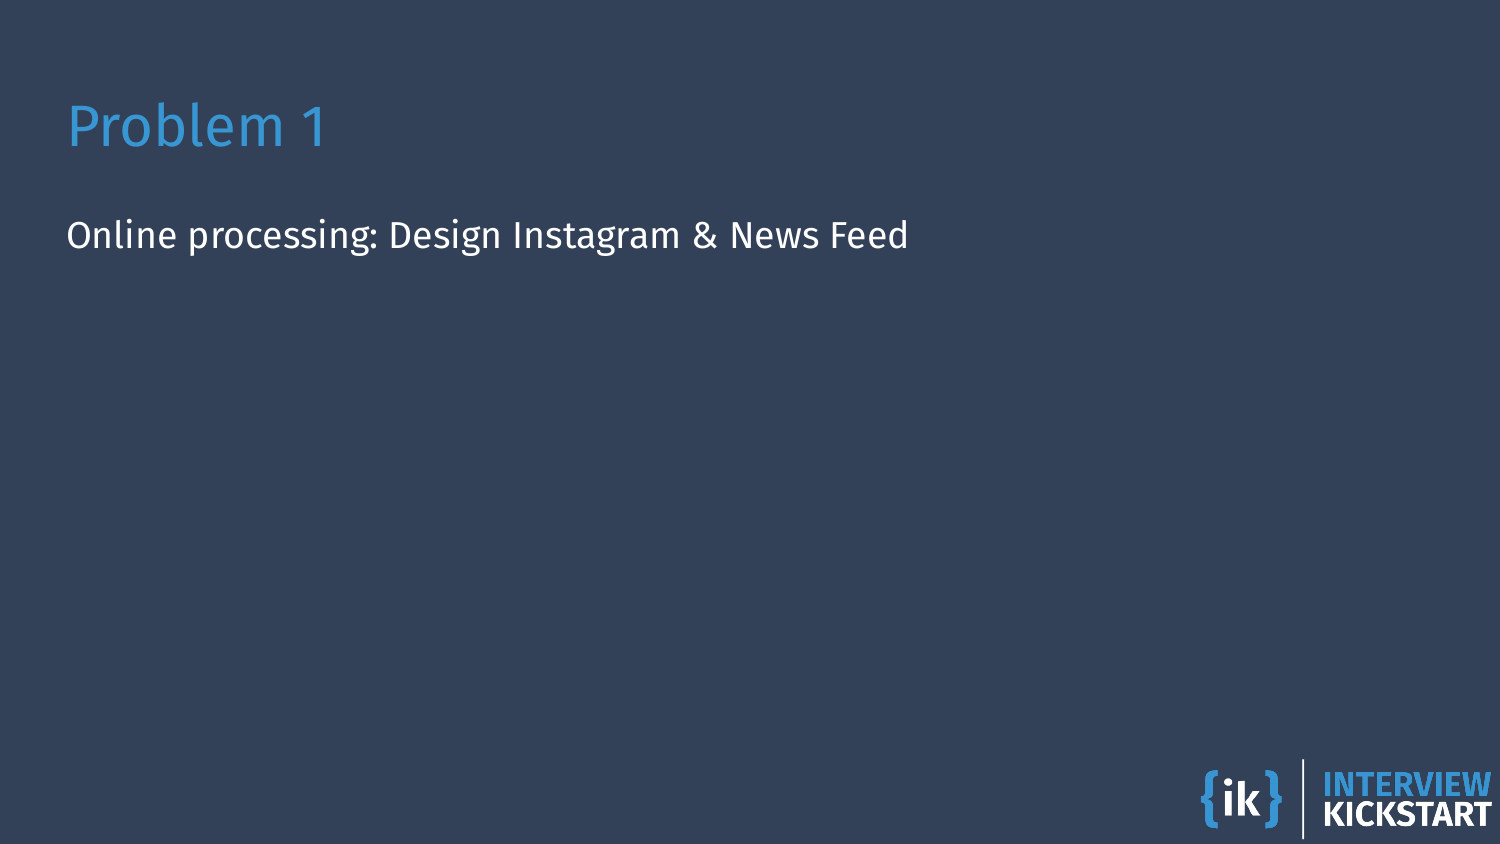

# Problem 1
Online processing: Design Instagram & News Feed